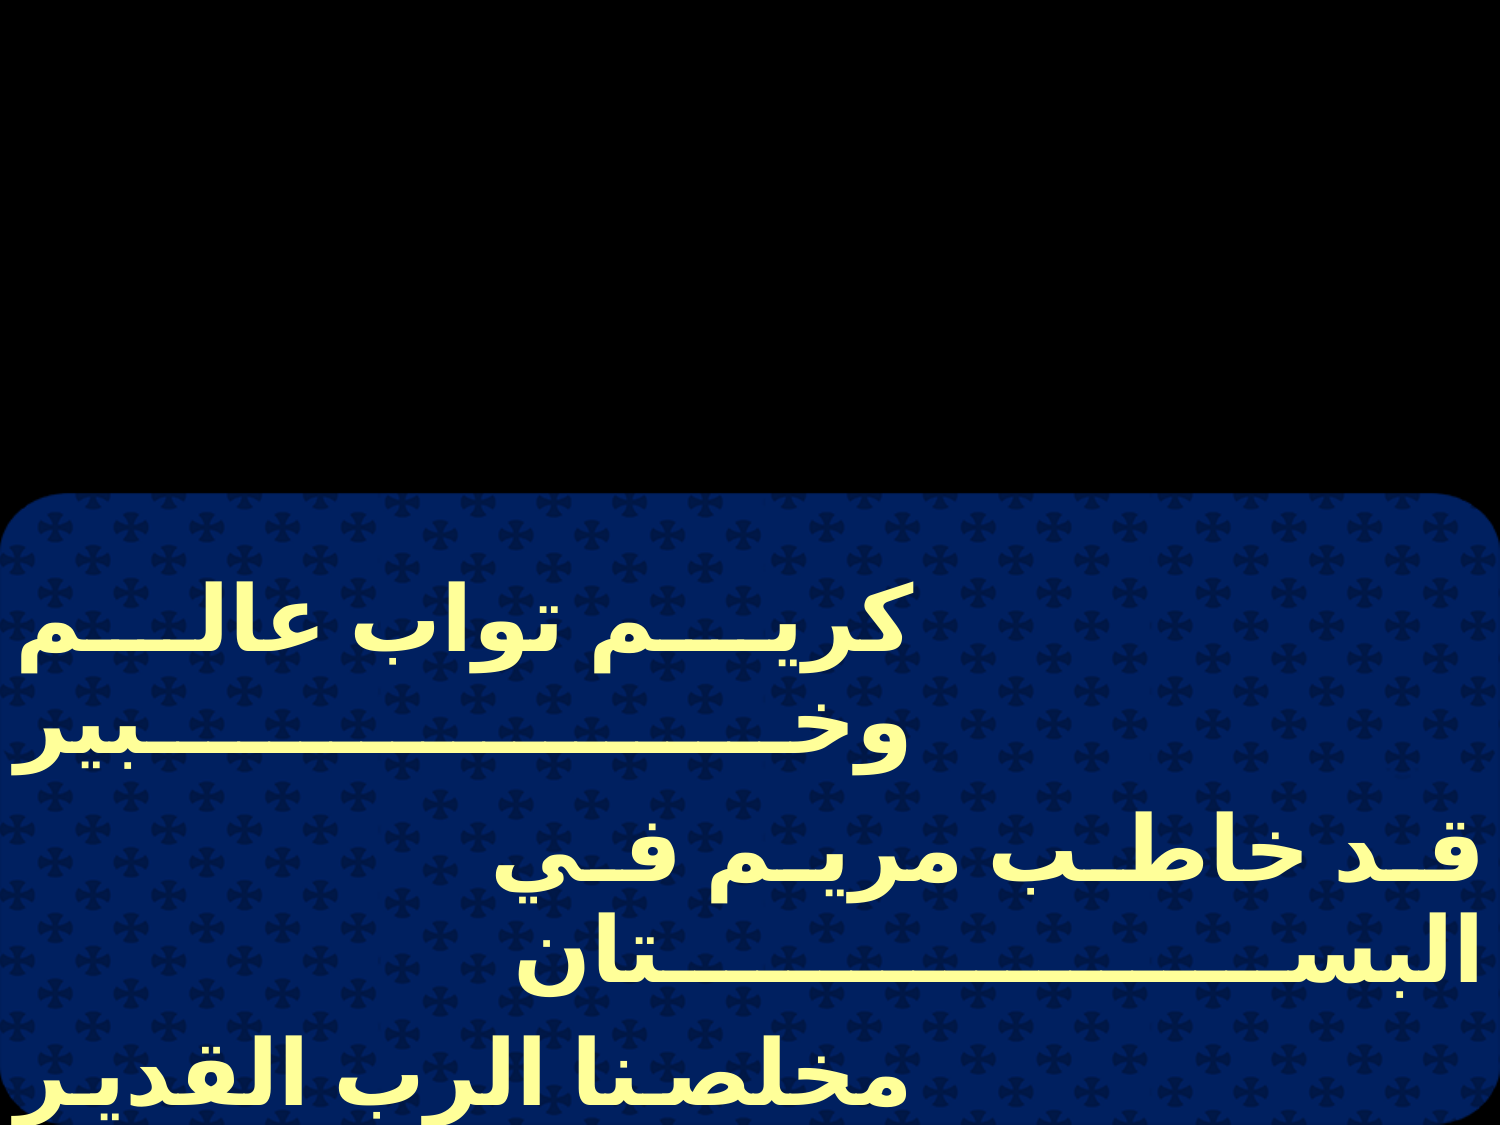

| كريم تواب عالم وخبير |  |  |
| --- | --- | --- |
|  | قد خاطب مريم في البستان |  |
| مخلصنا الرب القدير |  |  |
|  | أجيوس أثاناتوس ناي نان |  |